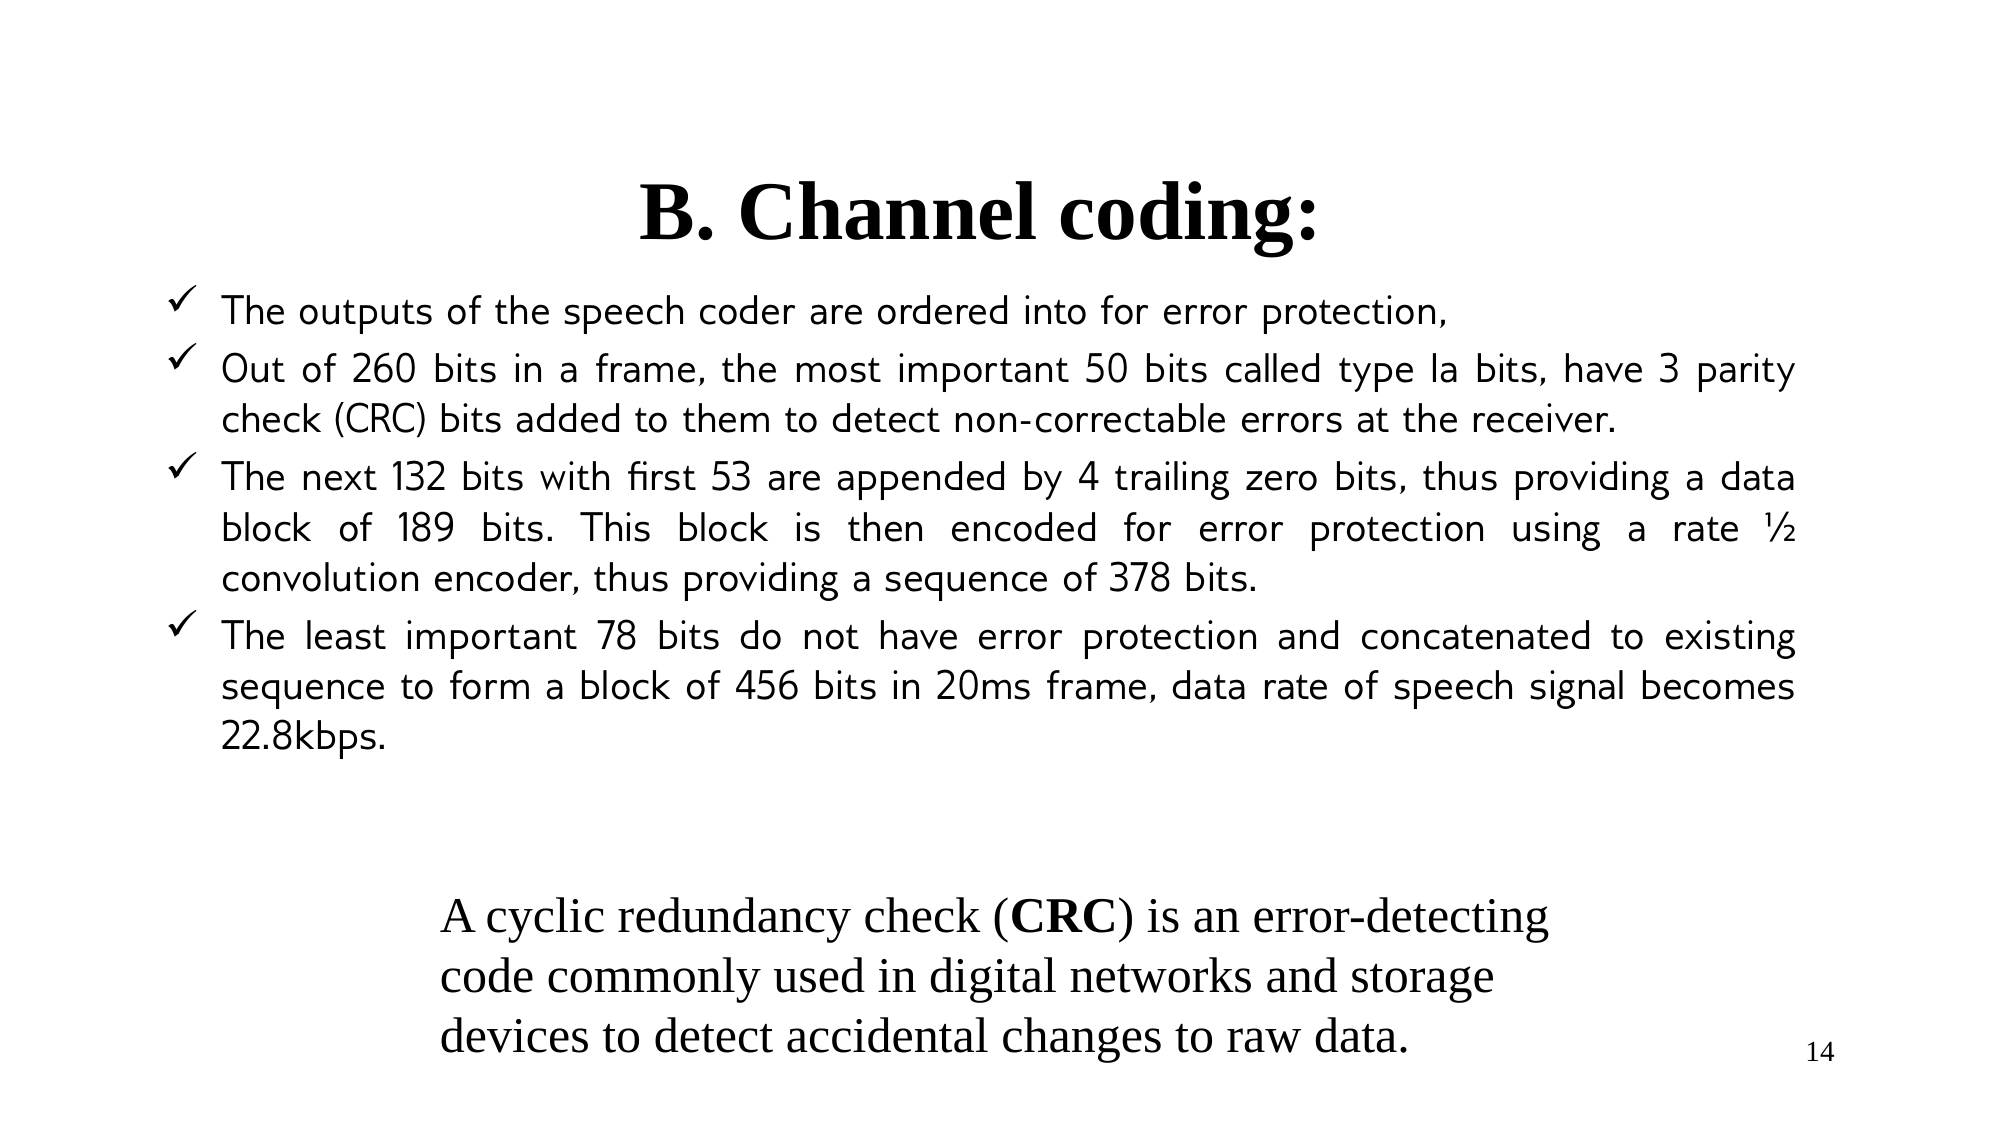

# B. Channel coding:
The outputs of the speech coder are ordered into for error protection,
Out of 260 bits in a frame, the most important 50 bits called type Ia bits, have 3 parity check (CRC) bits added to them to detect non-correctable errors at the receiver.
The next 132 bits with first 53 are appended by 4 trailing zero bits, thus providing a data block of 189 bits. This block is then encoded for error protection using a rate ½ convolution encoder, thus providing a sequence of 378 bits.
The least important 78 bits do not have error protection and concatenated to existing sequence to form a block of 456 bits in 20ms frame, data rate of speech signal becomes 22.8kbps.

A cyclic redundancy check (CRC) is an error-detecting code commonly used in digital networks and storage devices to detect accidental changes to raw data.
14